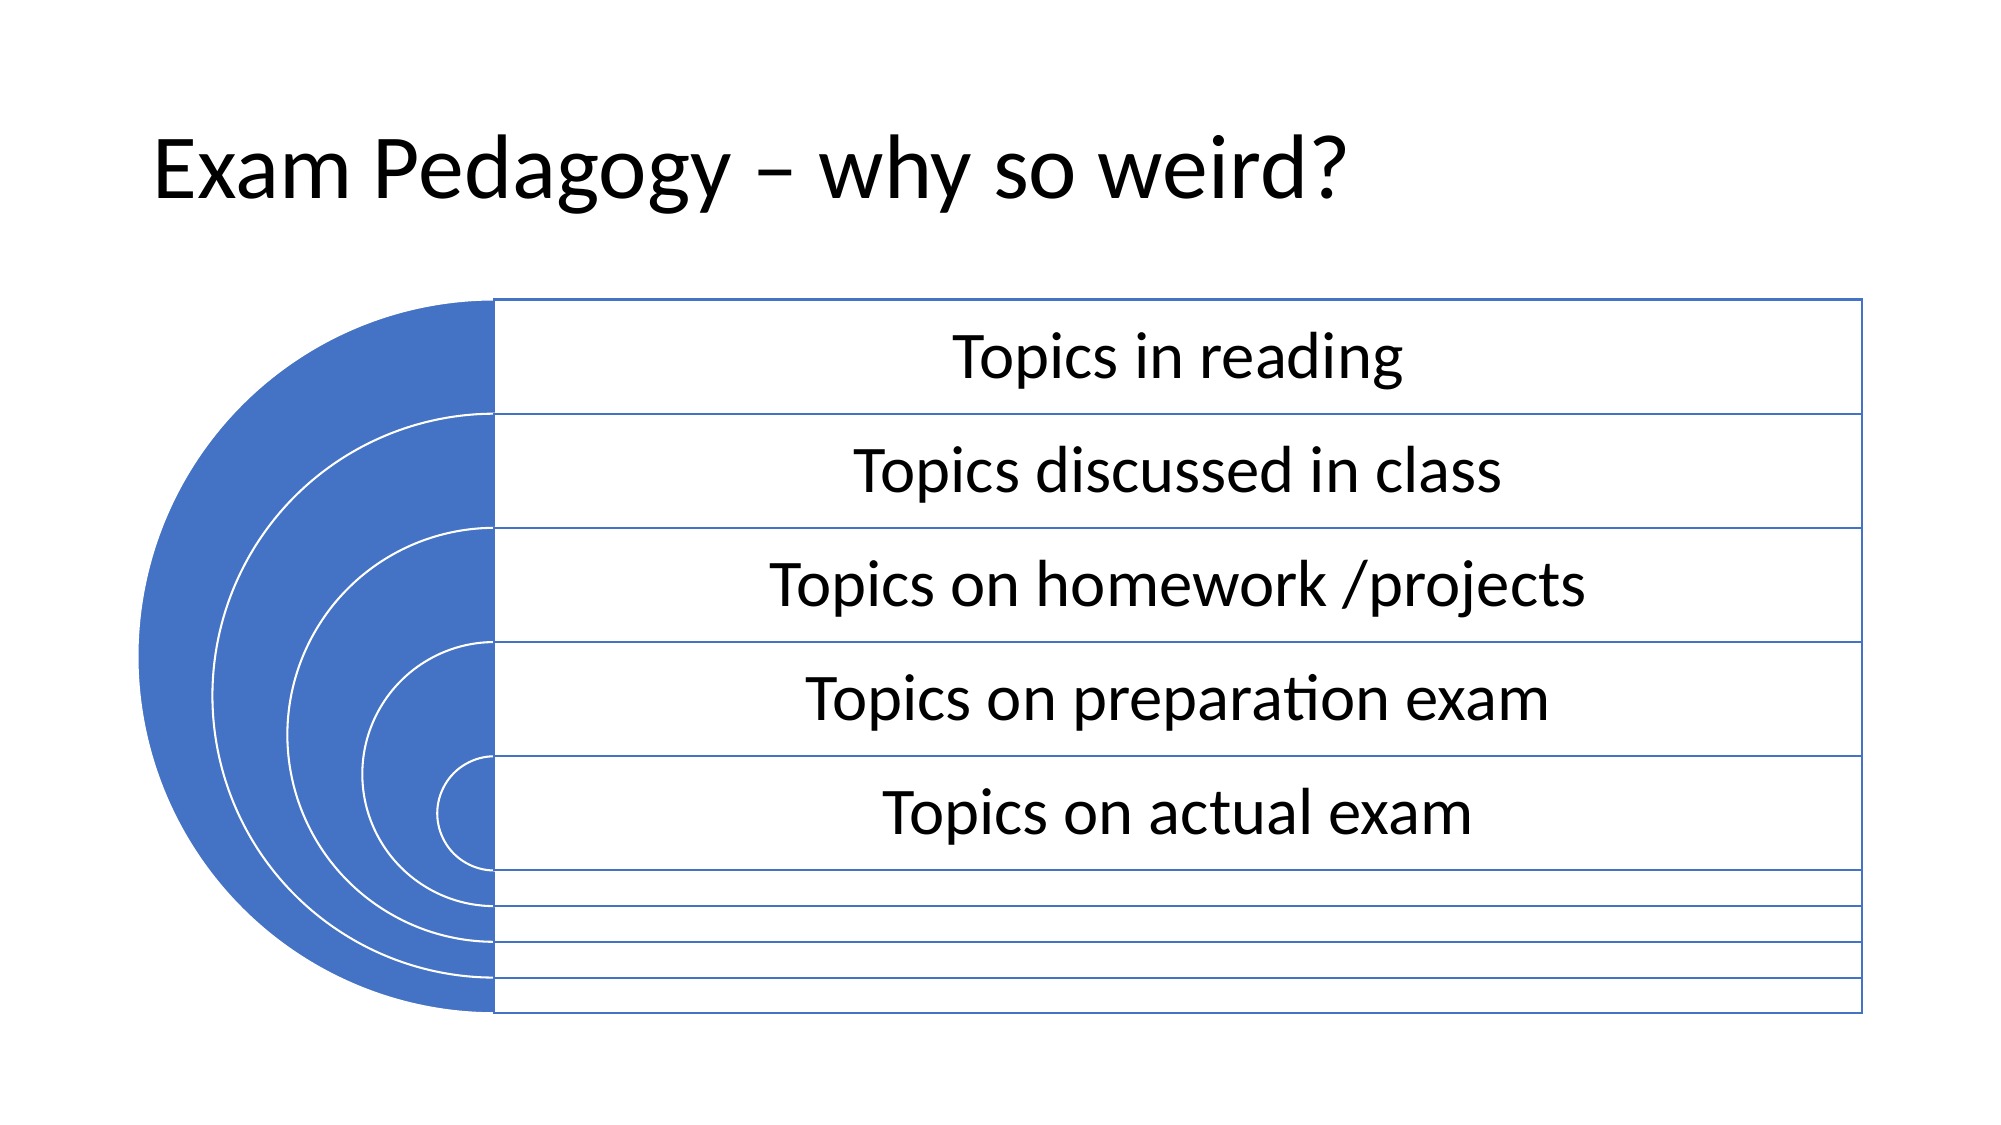

# Exam Pedagogy – why so weird?
Topics in reading
Topics discussed in class
Topics on homework /projects
Topics on preparation exam
Topics on actual exam